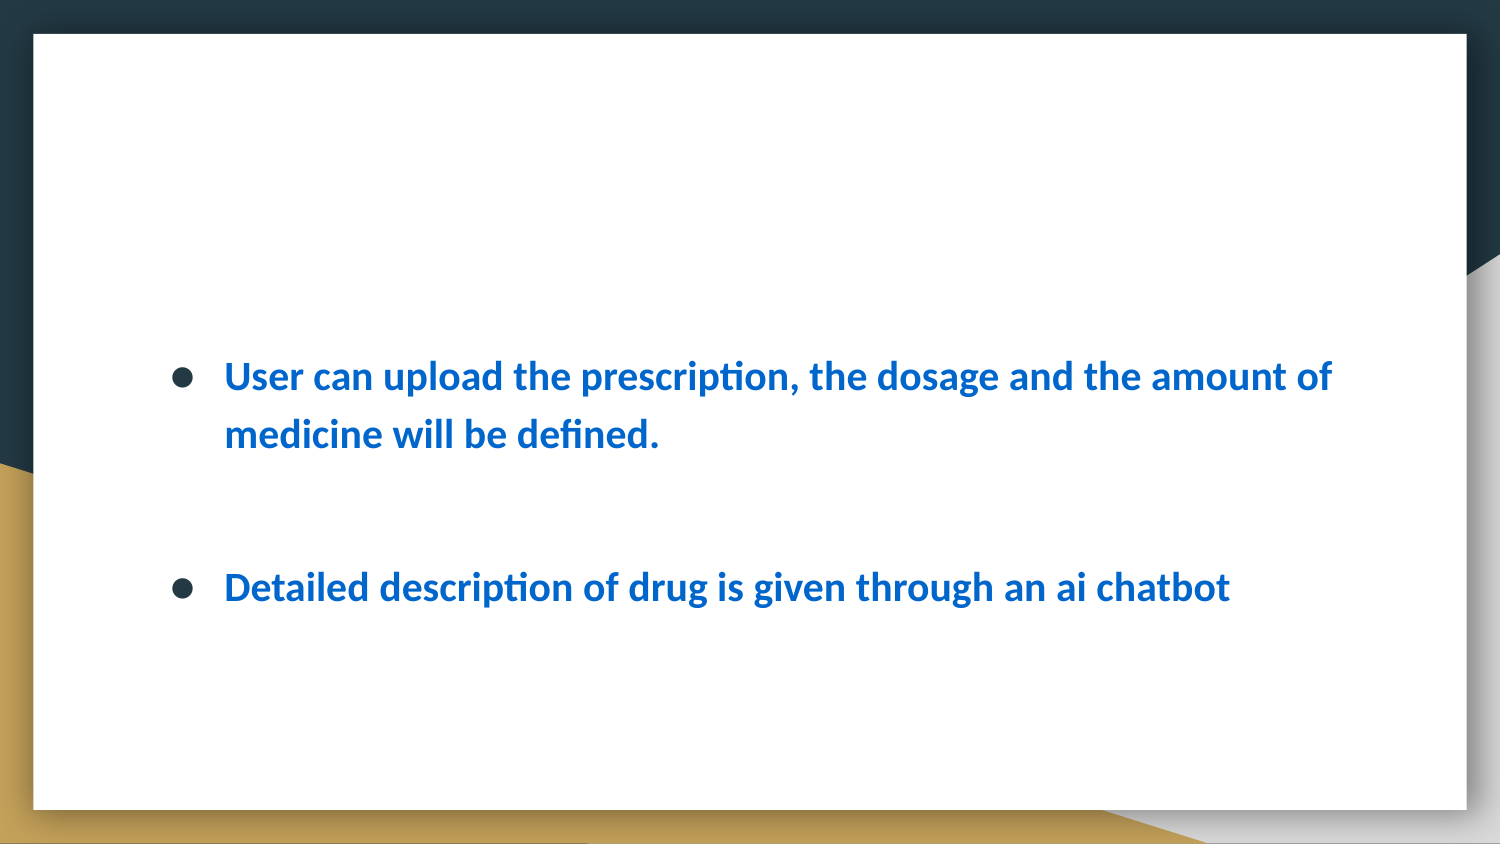

#
User can upload the prescription, the dosage and the amount of medicine will be defined.

Detailed description of drug is given through an ai chatbot